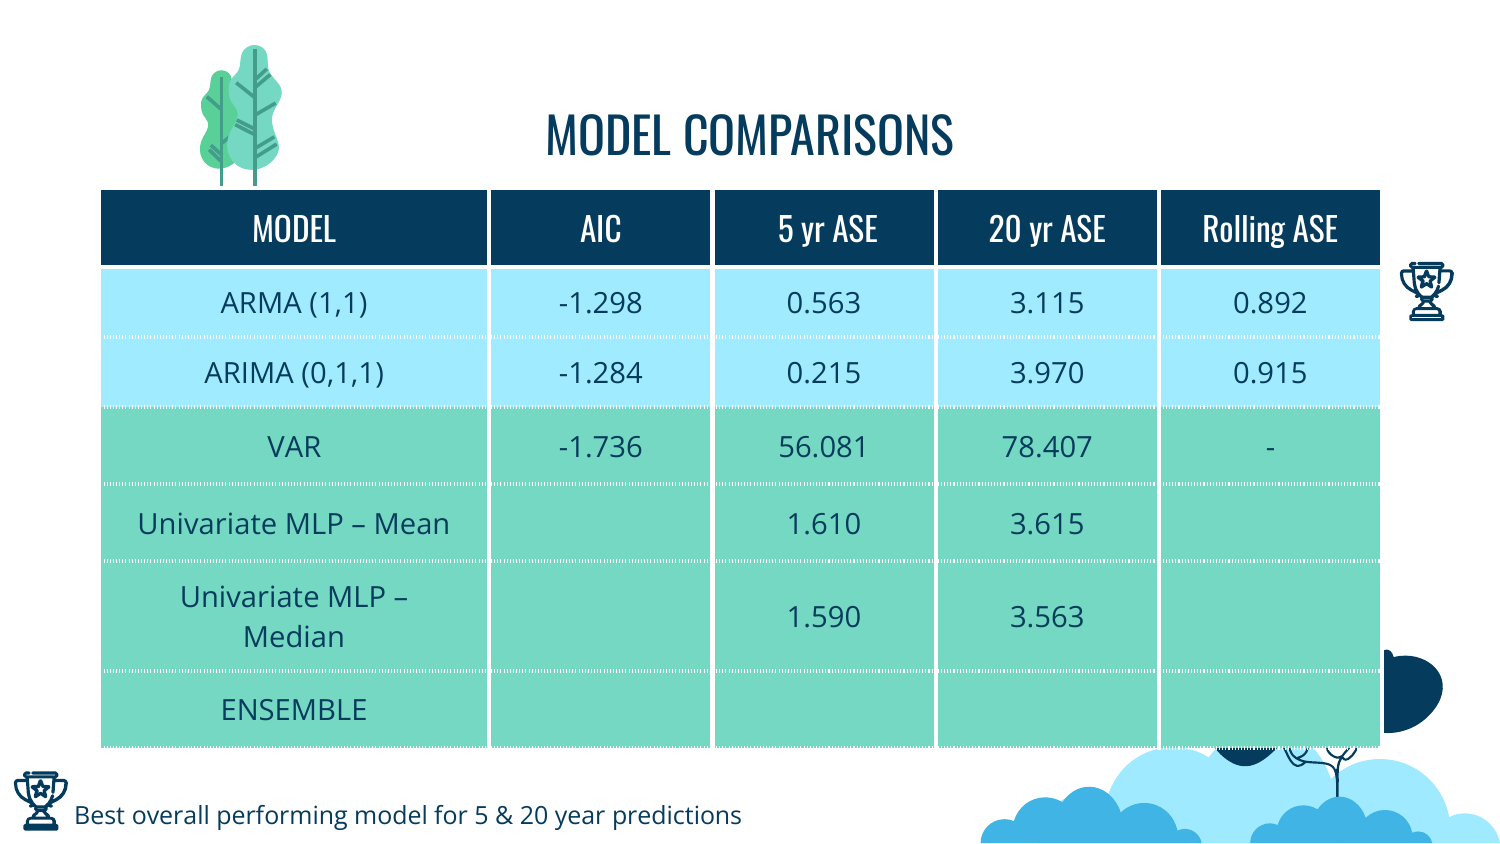

# MODEL COMPARISONS
| MODEL | AIC | 5 yr ASE | 20 yr ASE | Rolling ASE |
| --- | --- | --- | --- | --- |
| ARMA (1,1) | -1.298 | 0.563 | 3.115 | 0.892 |
| ARIMA (0,1,1) | -1.284 | 0.215 | 3.970 | 0.915 |
| VAR | -1.736 | 56.081 | 78.407 | - |
| Univariate MLP – Mean |  | 1.610 | 3.615 |  |
| Univariate MLP – Median |  | 1.590 | 3.563 |  |
| ENSEMBLE |  |  |  |  |

Best overall performing model for 5 & 20 year predictions